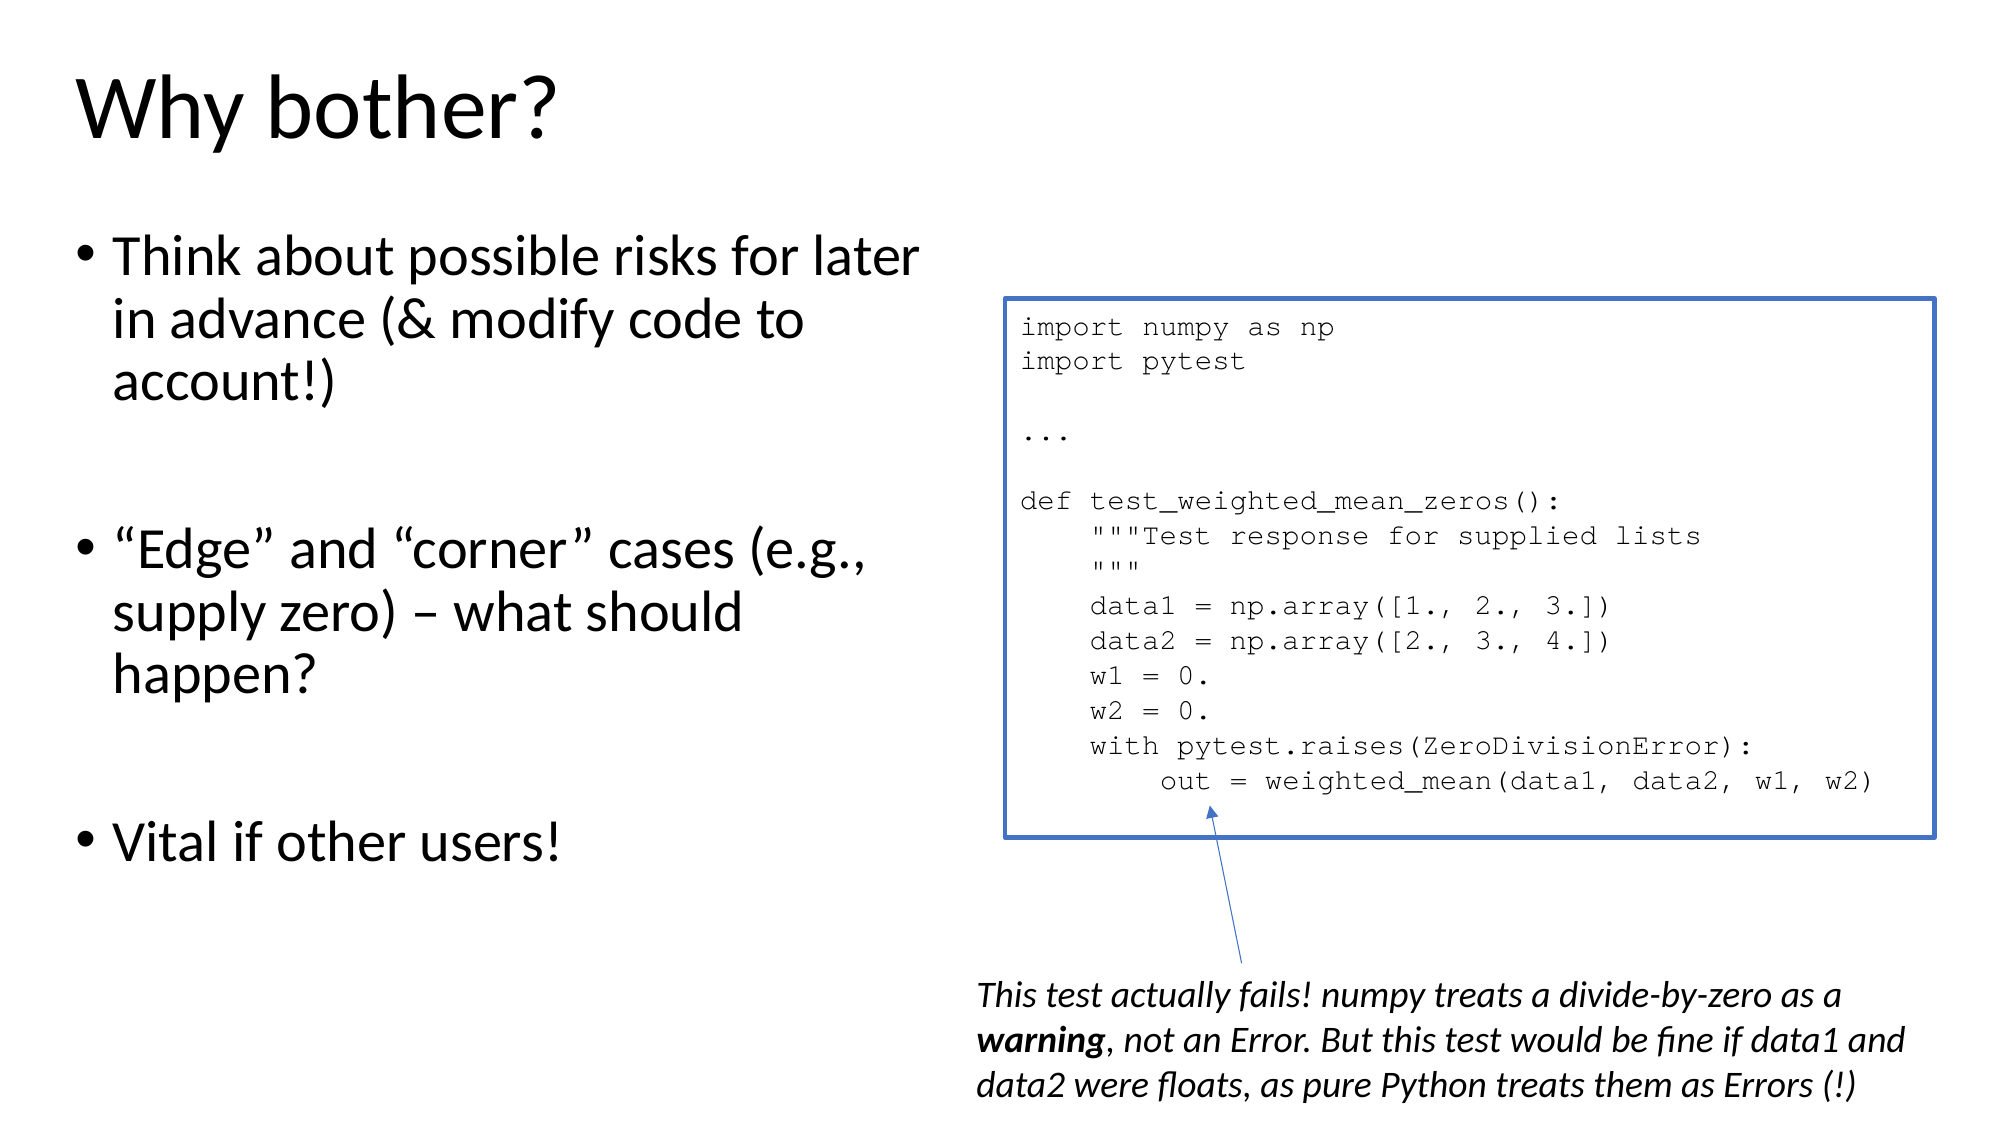

# Why bother?
Think about possible risks for later in advance (& modify code to account!)

“Edge” and “corner” cases (e.g., supply zero) – what should happen?

Vital if other users!
import numpy as np
import pytest

...

def test_weighted_mean_zeros():
    """Test response for supplied lists
    """
    data1 = np.array([1., 2., 3.])
    data2 = np.array([2., 3., 4.])
    w1 = 0.
    w2 = 0.
    with pytest.raises(ZeroDivisionError):
        out = weighted_mean(data1, data2, w1, w2)

This test actually fails! numpy treats a divide-by-zero as a warning, not an Error. But this test would be fine if data1 and data2 were floats, as pure Python treats them as Errors (!)